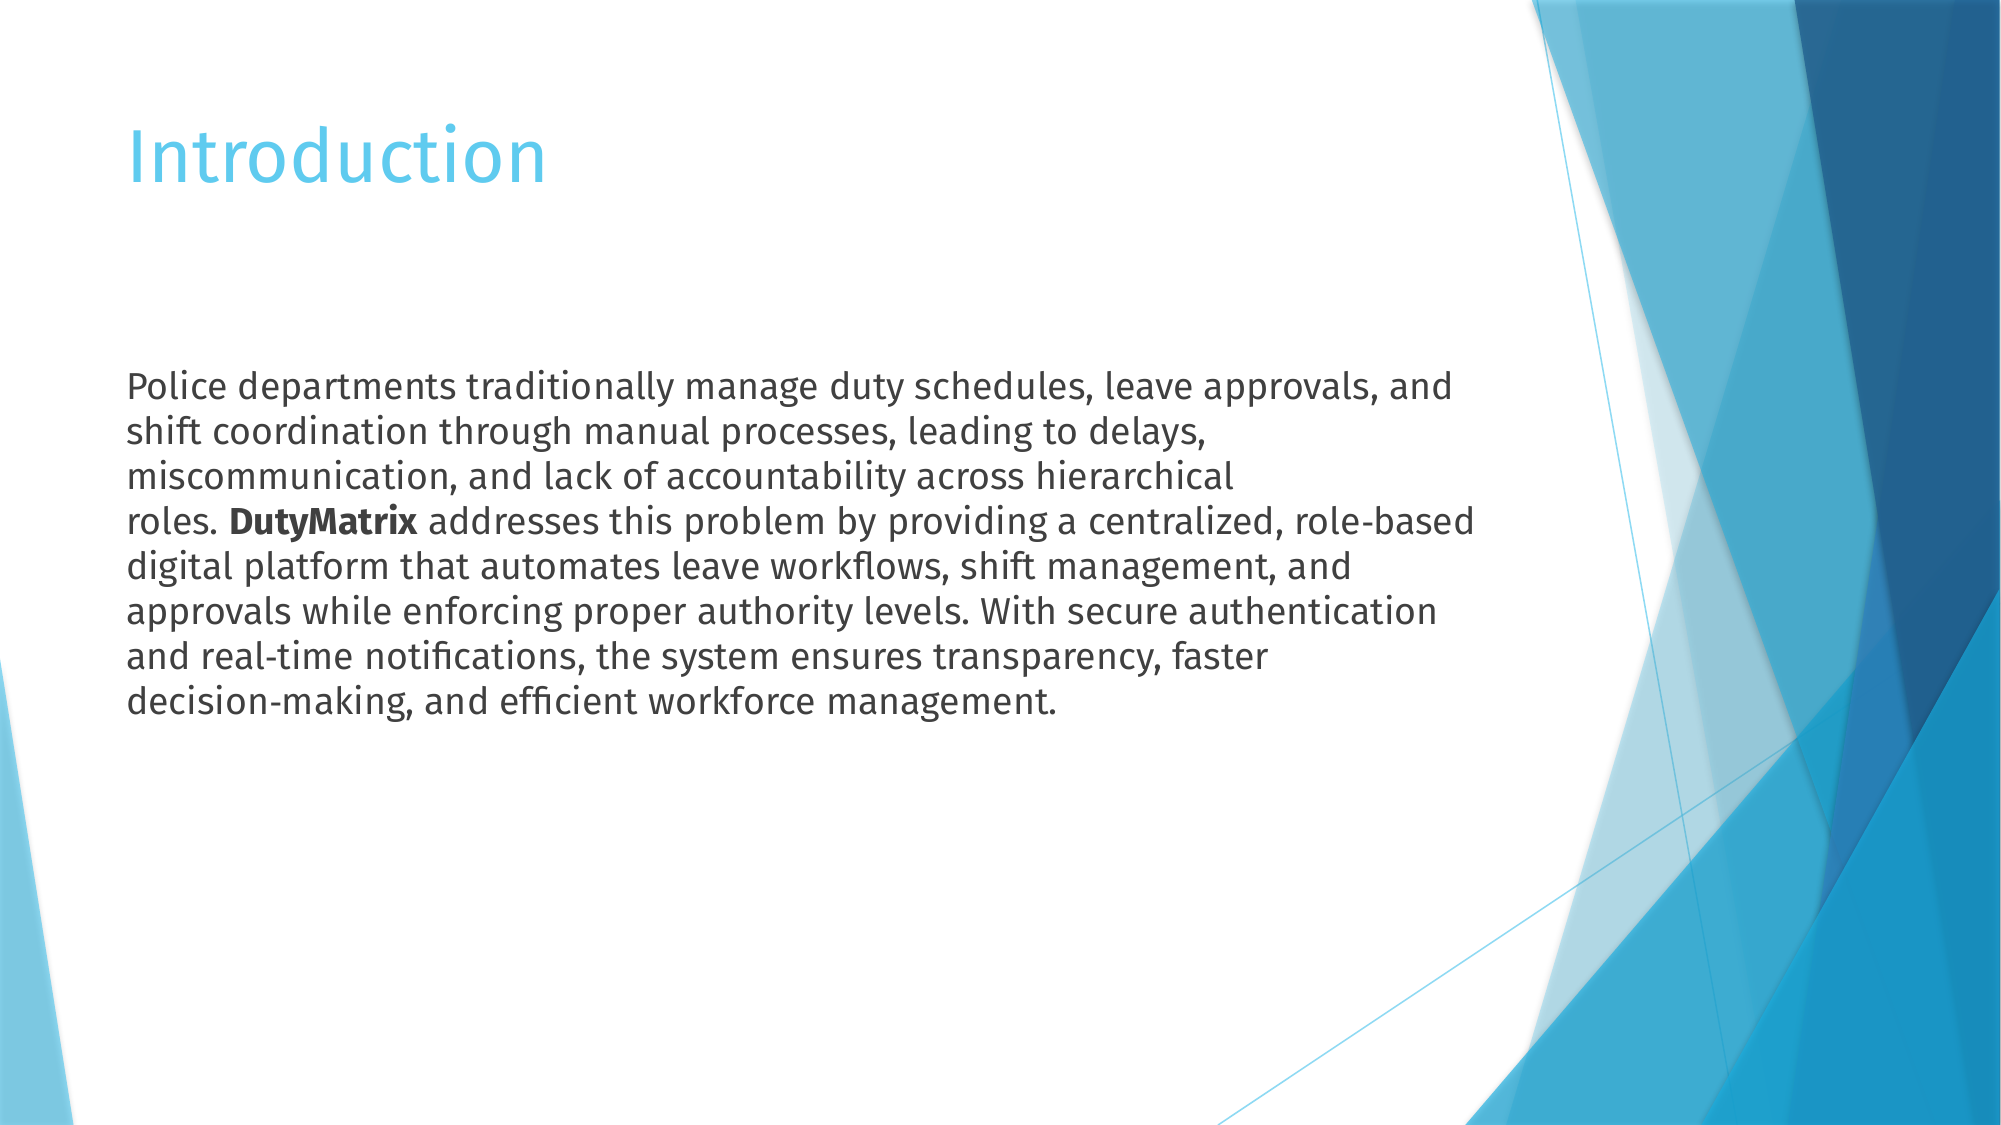

# Introduction
Police departments traditionally manage duty schedules, leave approvals, and shift coordination through manual processes, leading to delays, miscommunication, and lack of accountability across hierarchical roles. DutyMatrix addresses this problem by providing a centralized, role‑based digital platform that automates leave workflows, shift management, and approvals while enforcing proper authority levels. With secure authentication and real‑time notifications, the system ensures transparency, faster decision‑making, and efficient workforce management.